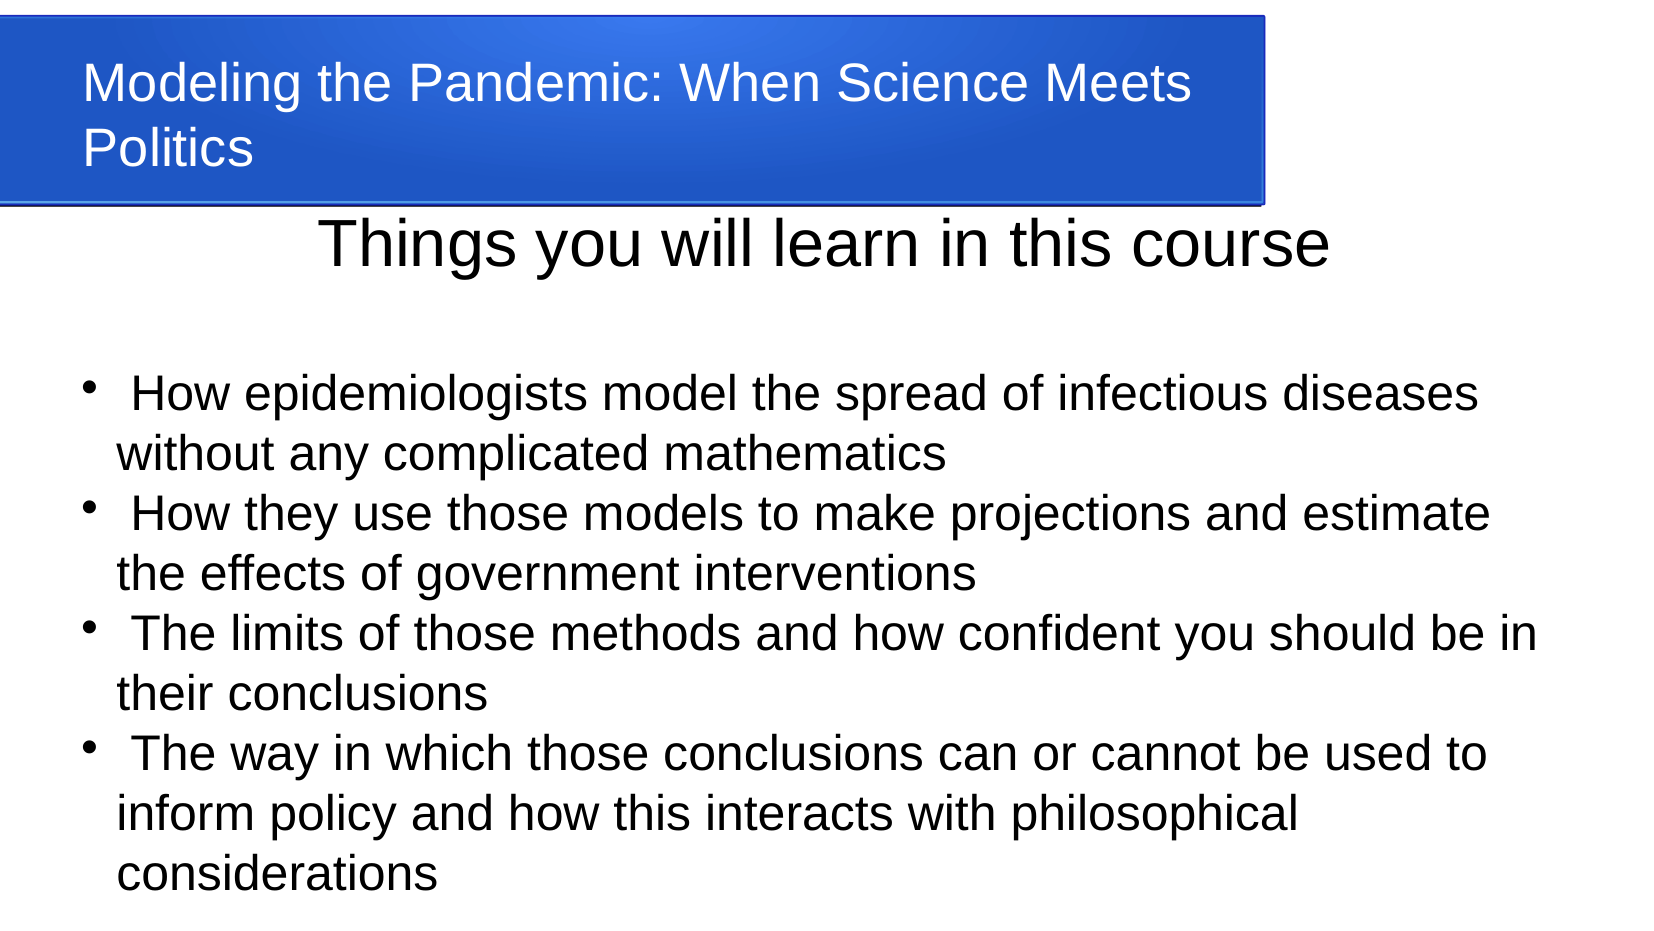

Modeling the Pandemic: When Science Meets Politics
Things you will learn in this course

 How epidemiologists model the spread of infectious diseases without any complicated mathematics
 How they use those models to make projections and estimate the effects of government interventions
 The limits of those methods and how confident you should be in their conclusions
 The way in which those conclusions can or cannot be used to inform policy and how this interacts with philosophical considerations